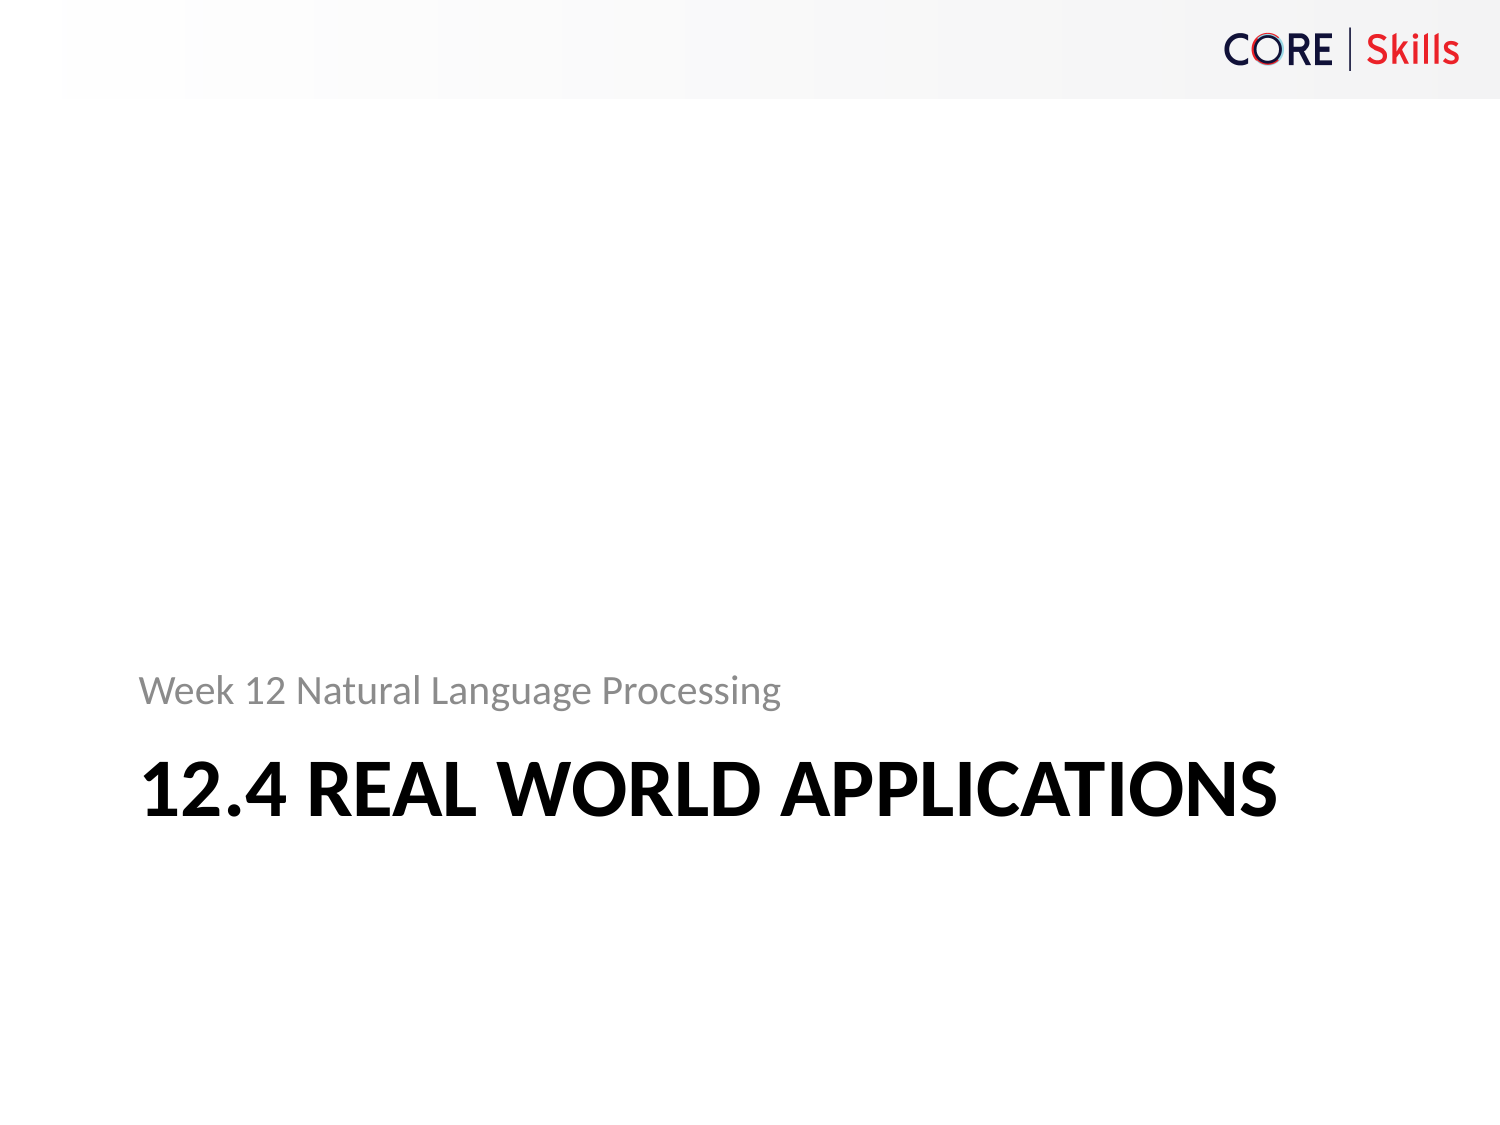

Week 12 Natural Language Processing
# 12.4 Real world applications